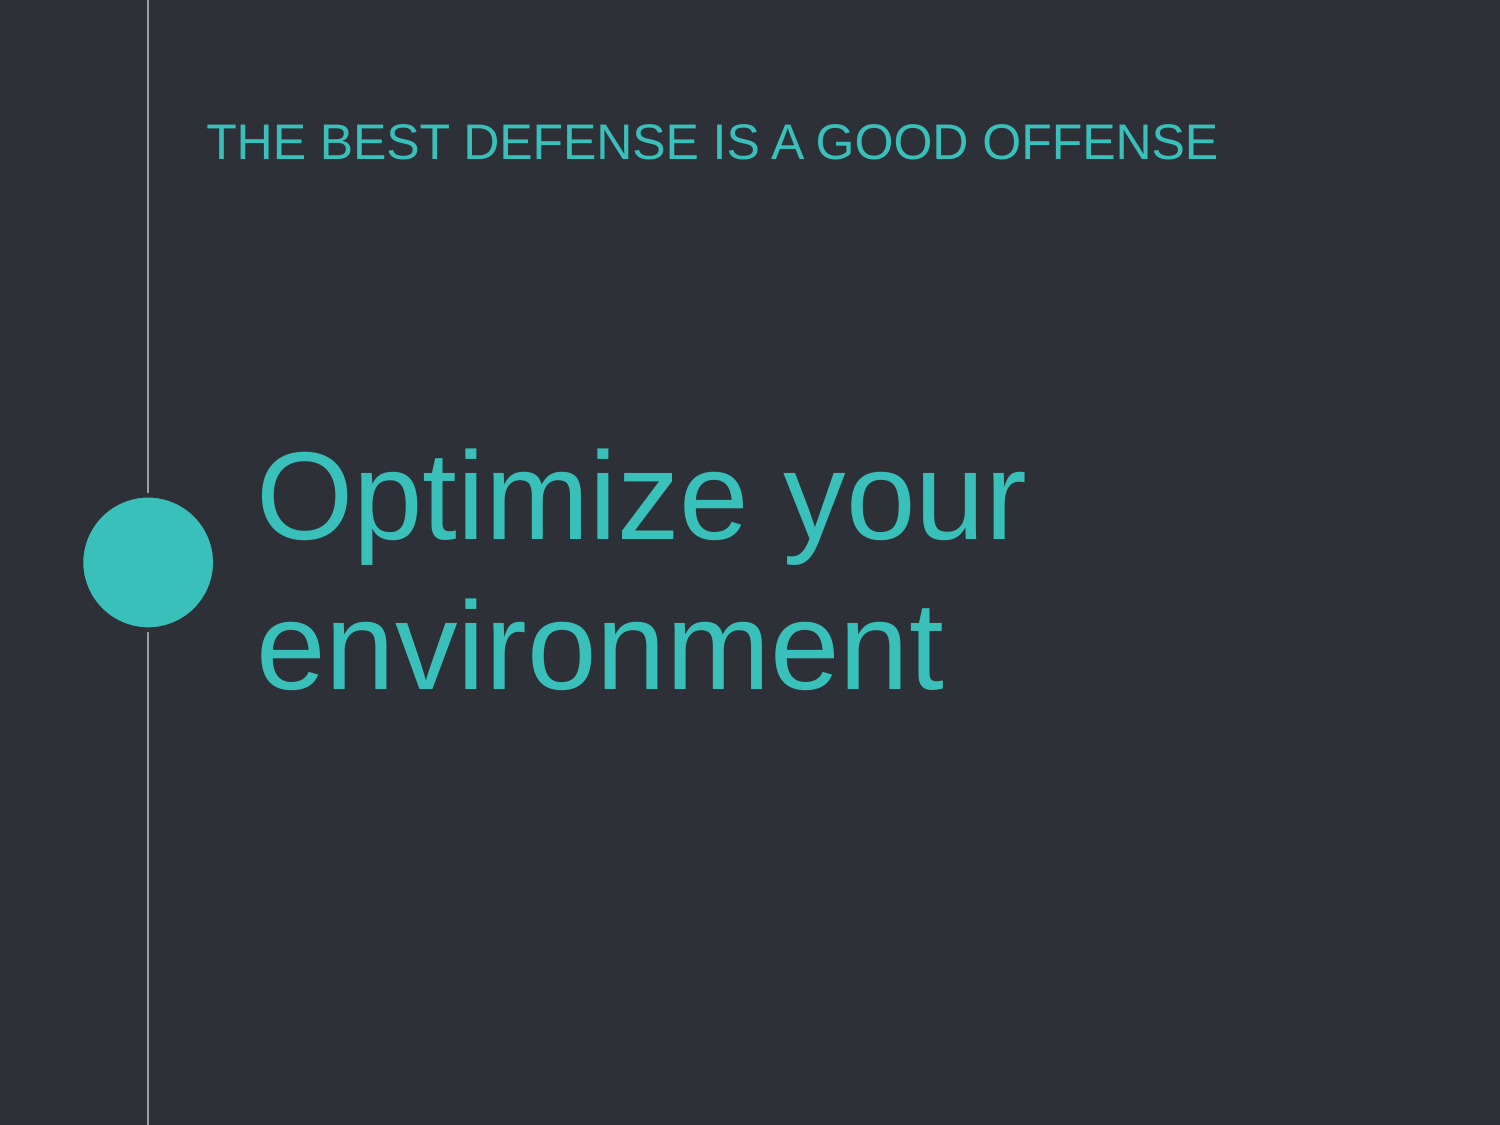

THE BEST DEFENSE IS A GOOD OFFENSE
Optimize your environment